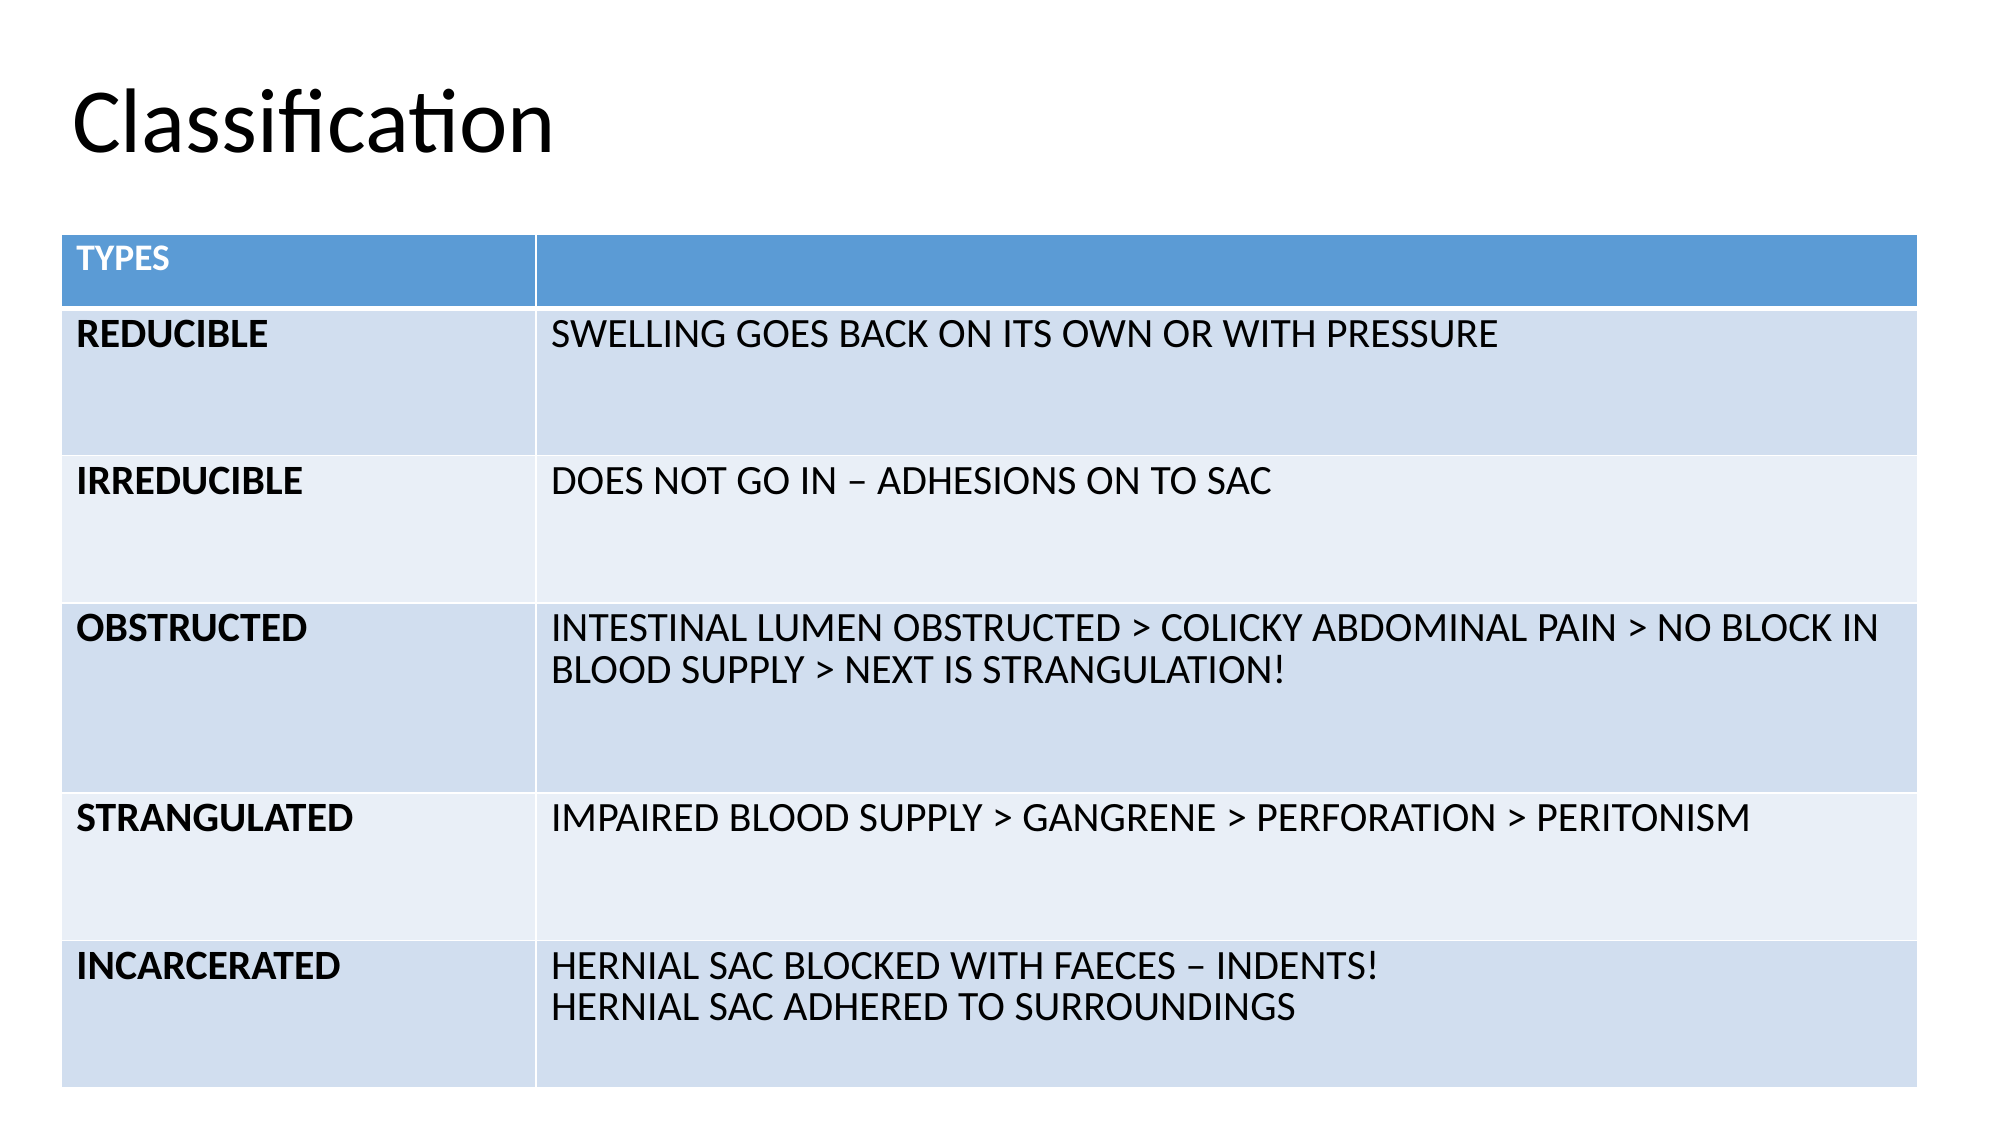

# Classification
| TYPES |  |
| --- | --- |
| REDUCIBLE | SWELLING GOES BACK ON ITS OWN OR WITH PRESSURE |
| IRREDUCIBLE | DOES NOT GO IN – ADHESIONS ON TO SAC |
| OBSTRUCTED | INTESTINAL LUMEN OBSTRUCTED > COLICKY ABDOMINAL PAIN > NO BLOCK IN BLOOD SUPPLY > NEXT IS STRANGULATION! |
| STRANGULATED | IMPAIRED BLOOD SUPPLY > GANGRENE > PERFORATION > PERITONISM |
| INCARCERATED | HERNIAL SAC BLOCKED WITH FAECES – INDENTS! HERNIAL SAC ADHERED TO SURROUNDINGS |